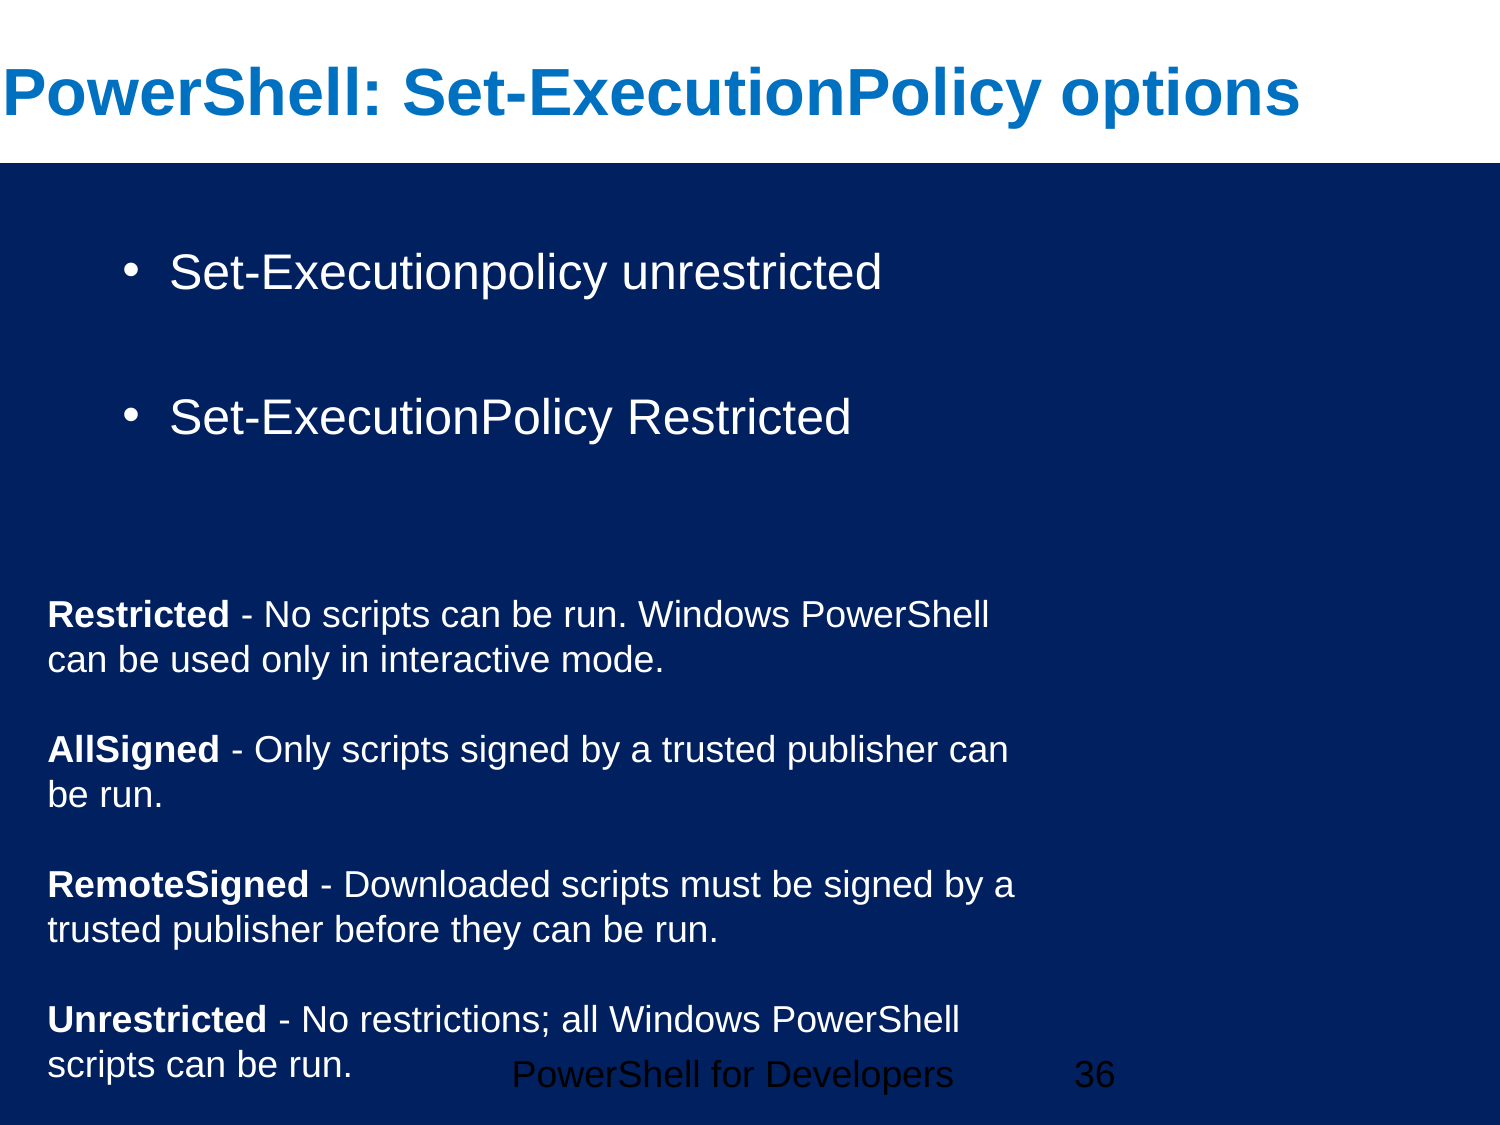

# PowerShell: Set-ExecutionPolicy options
Set-Executionpolicy unrestricted

Set-ExecutionPolicy Restricted

Restricted - No scripts can be run. Windows PowerShell can be used only in interactive mode.

AllSigned - Only scripts signed by a trusted publisher can be run.

RemoteSigned - Downloaded scripts must be signed by a trusted publisher before they can be run.

Unrestricted - No restrictions; all Windows PowerShell scripts can be run.

PowerShell for Developers
36